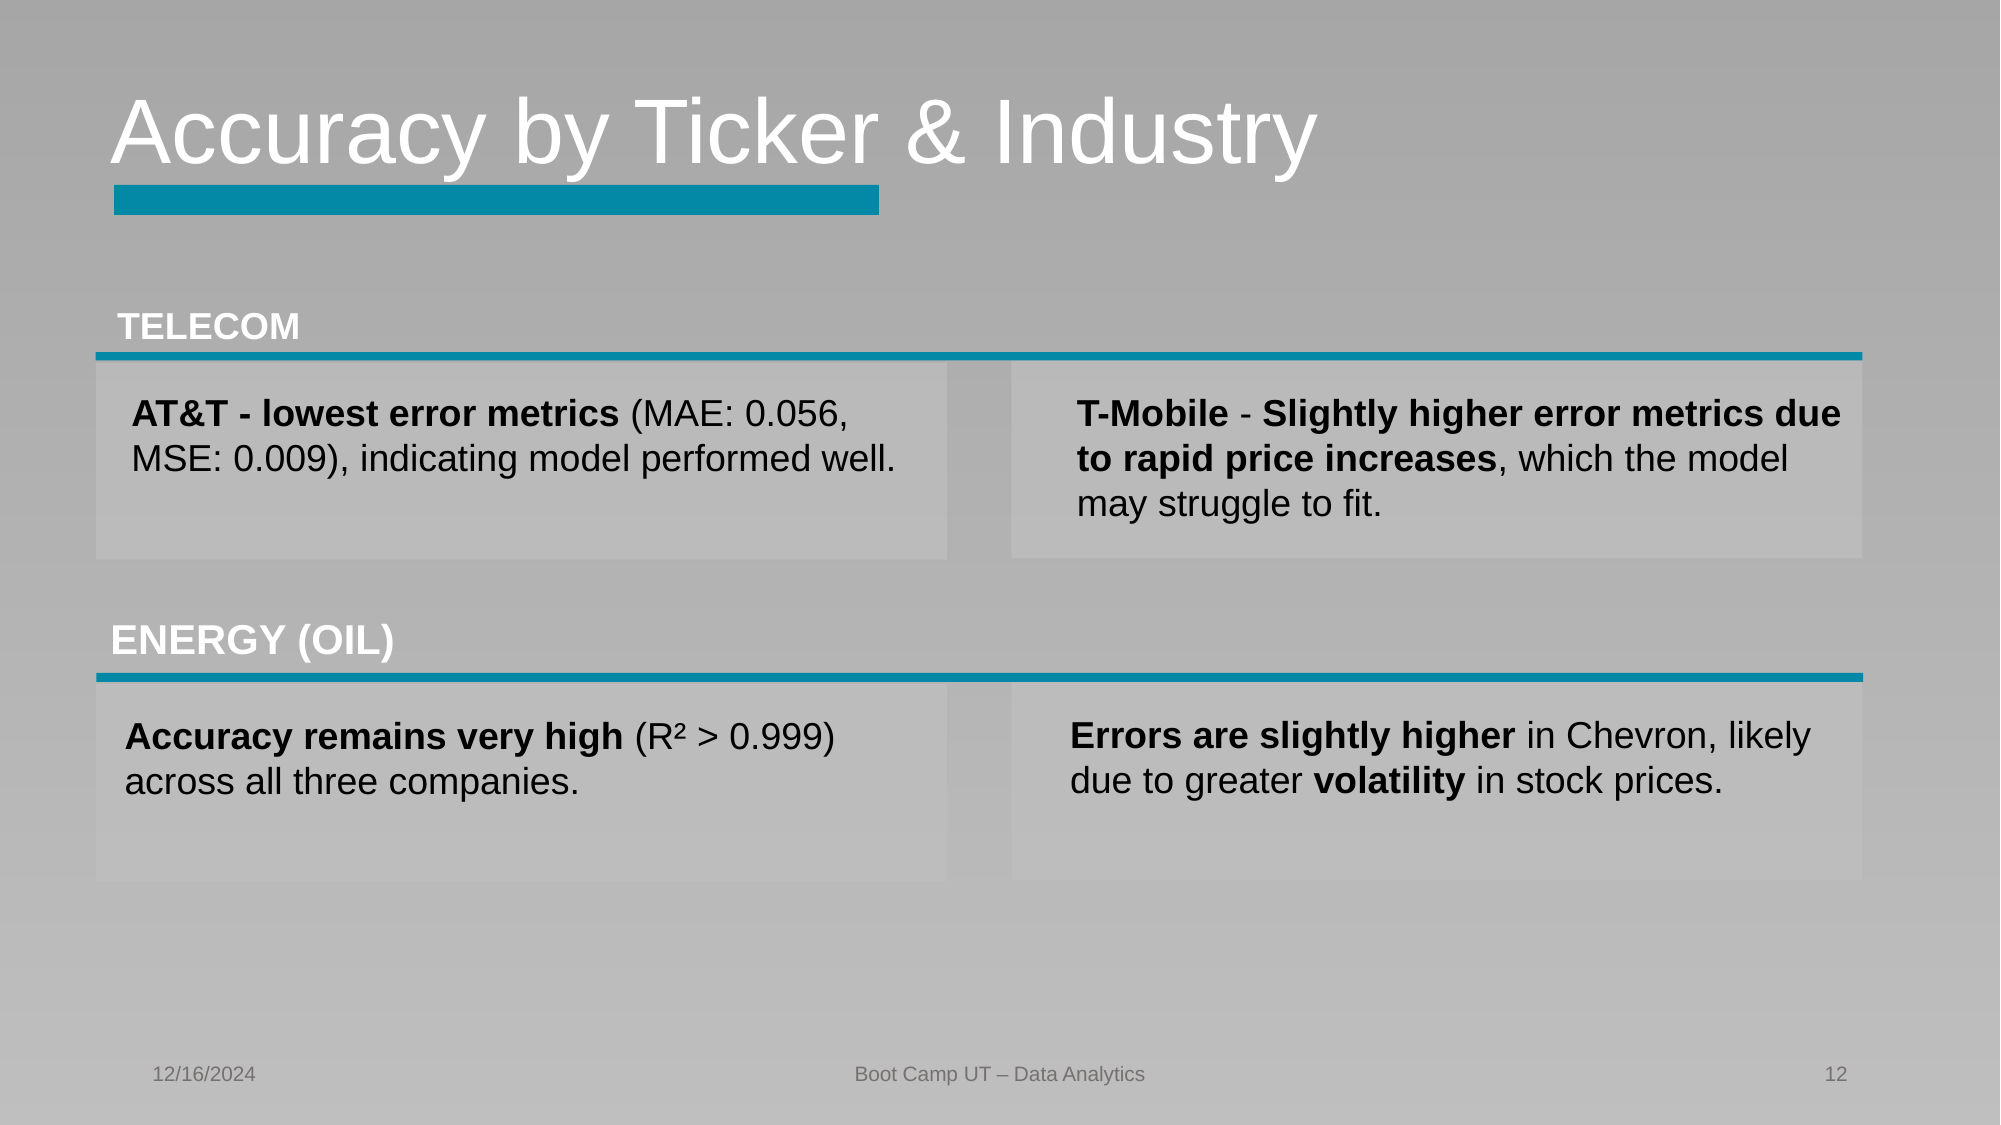

# Accuracy by Ticker & Industry

TELECOM

T-Mobile - Slightly higher error metrics due to rapid price increases, which the model may struggle to fit.
AT&T - lowest error metrics (MAE: 0.056, MSE: 0.009), indicating model performed well.
ENERGY (OIL)

Errors are slightly higher in Chevron, likely due to greater volatility in stock prices.
Accuracy remains very high (R² > 0.999) across all three companies.
12/16/2024
Boot Camp UT – Data Analytics
12